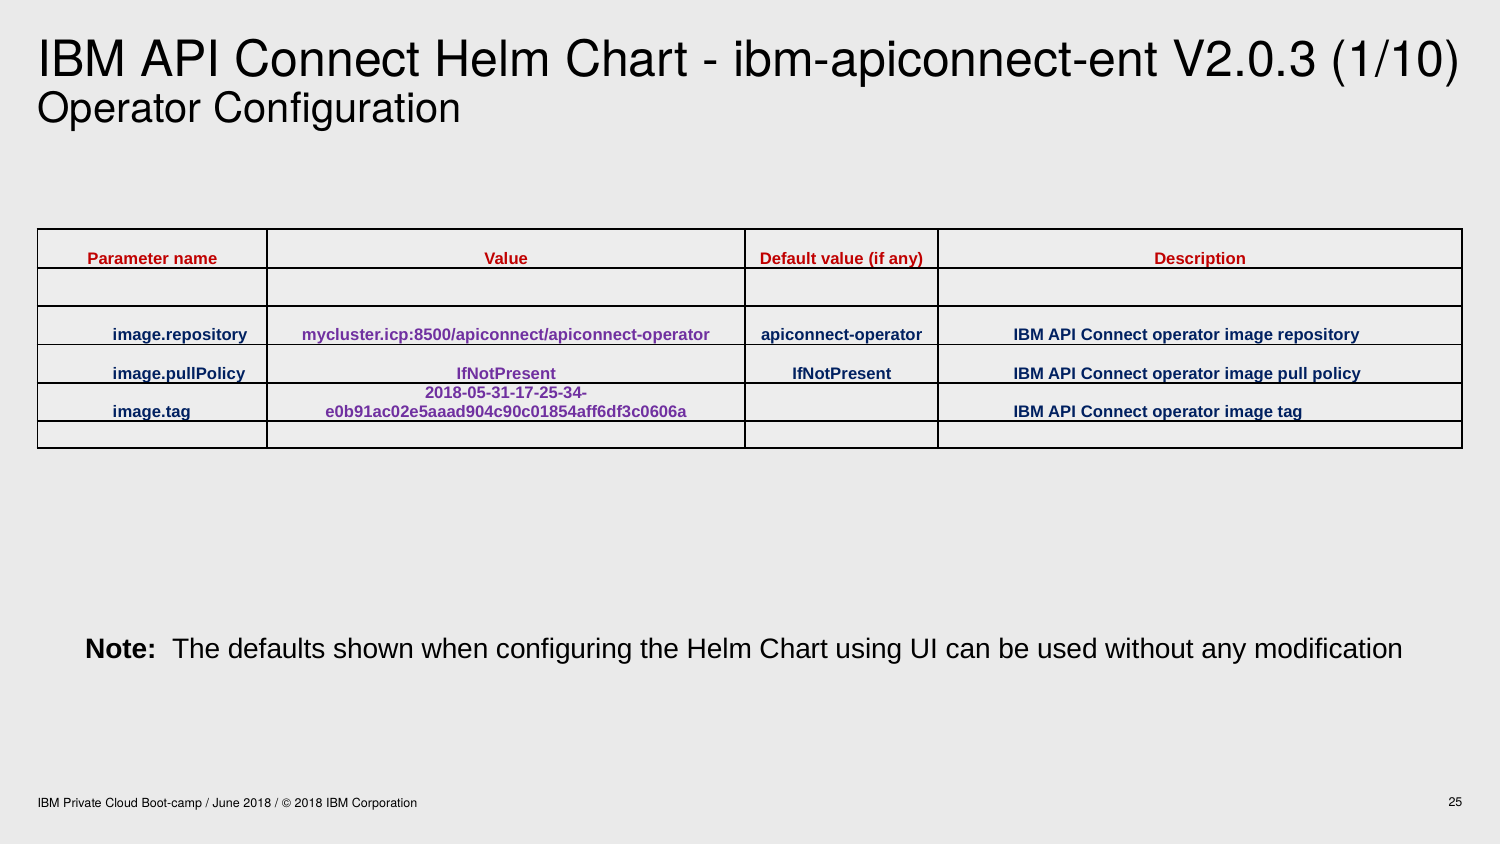

# IBM API Connect Helm Chart - ibm-apiconnect-ent V2.0.3 (1/10) Operator Configuration
| Parameter name | Value | Default value (if any) | Description |
| --- | --- | --- | --- |
|  |  |  |  |
| image.repository | mycluster.icp:8500/apiconnect/apiconnect-operator | apiconnect-operator | IBM API Connect operator image repository |
| image.pullPolicy | IfNotPresent | IfNotPresent | IBM API Connect operator image pull policy |
| image.tag | 2018-05-31-17-25-34-e0b91ac02e5aaad904c90c01854aff6df3c0606a |  | IBM API Connect operator image tag |
|  |  |  |  |
Note:  The defaults shown when configuring the Helm Chart using UI can be used without any modification
IBM Private Cloud Boot-camp / June 2018 / © 2018 IBM Corporation
25